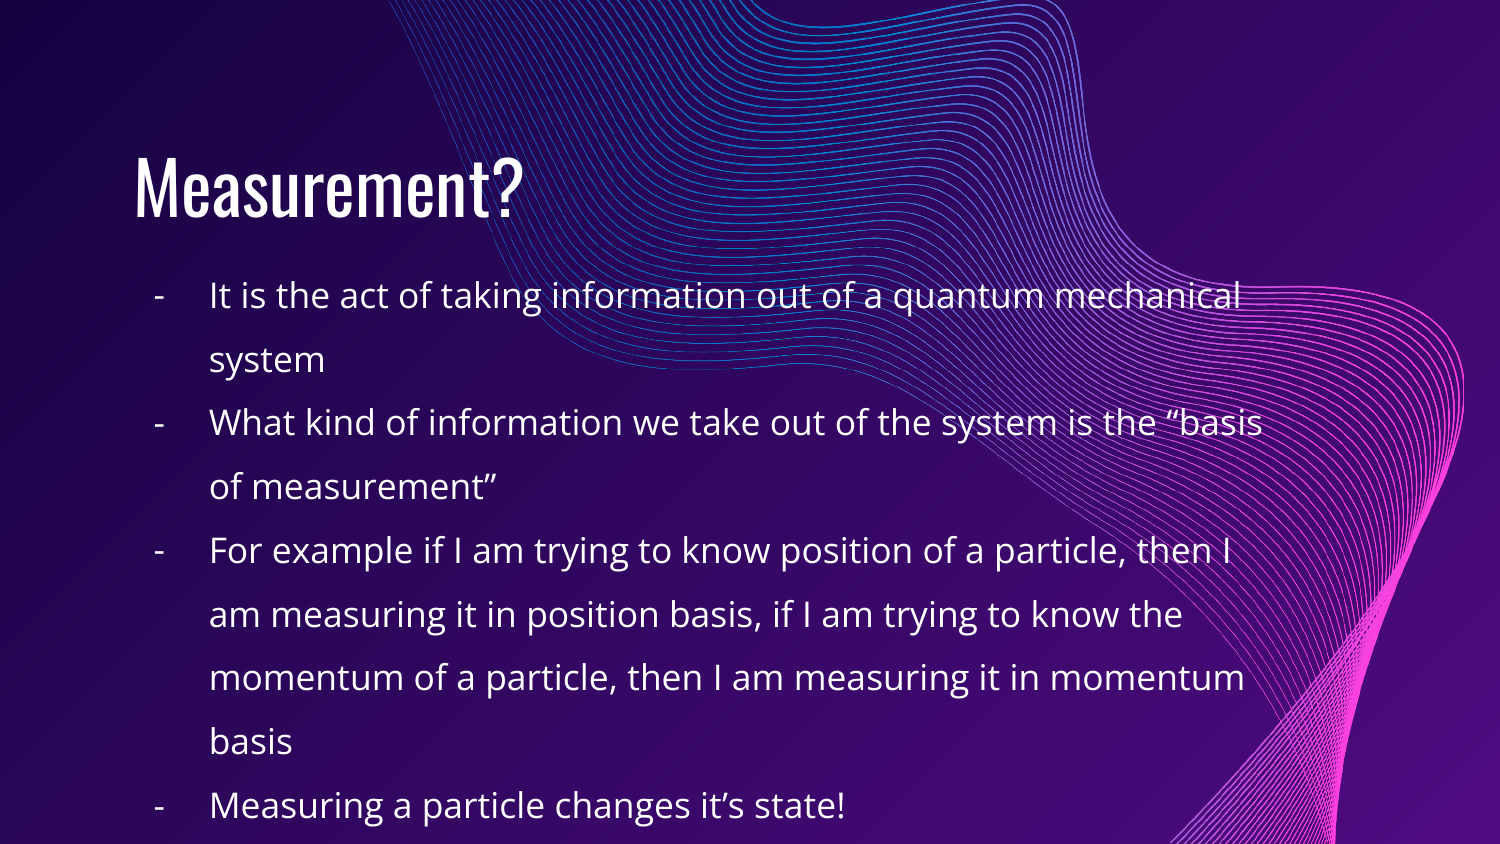

# Measurement?
It is the act of taking information out of a quantum mechanical system
What kind of information we take out of the system is the “basis of measurement”
For example if I am trying to know position of a particle, then I am measuring it in position basis, if I am trying to know the momentum of a particle, then I am measuring it in momentum basis
Measuring a particle changes it’s state!